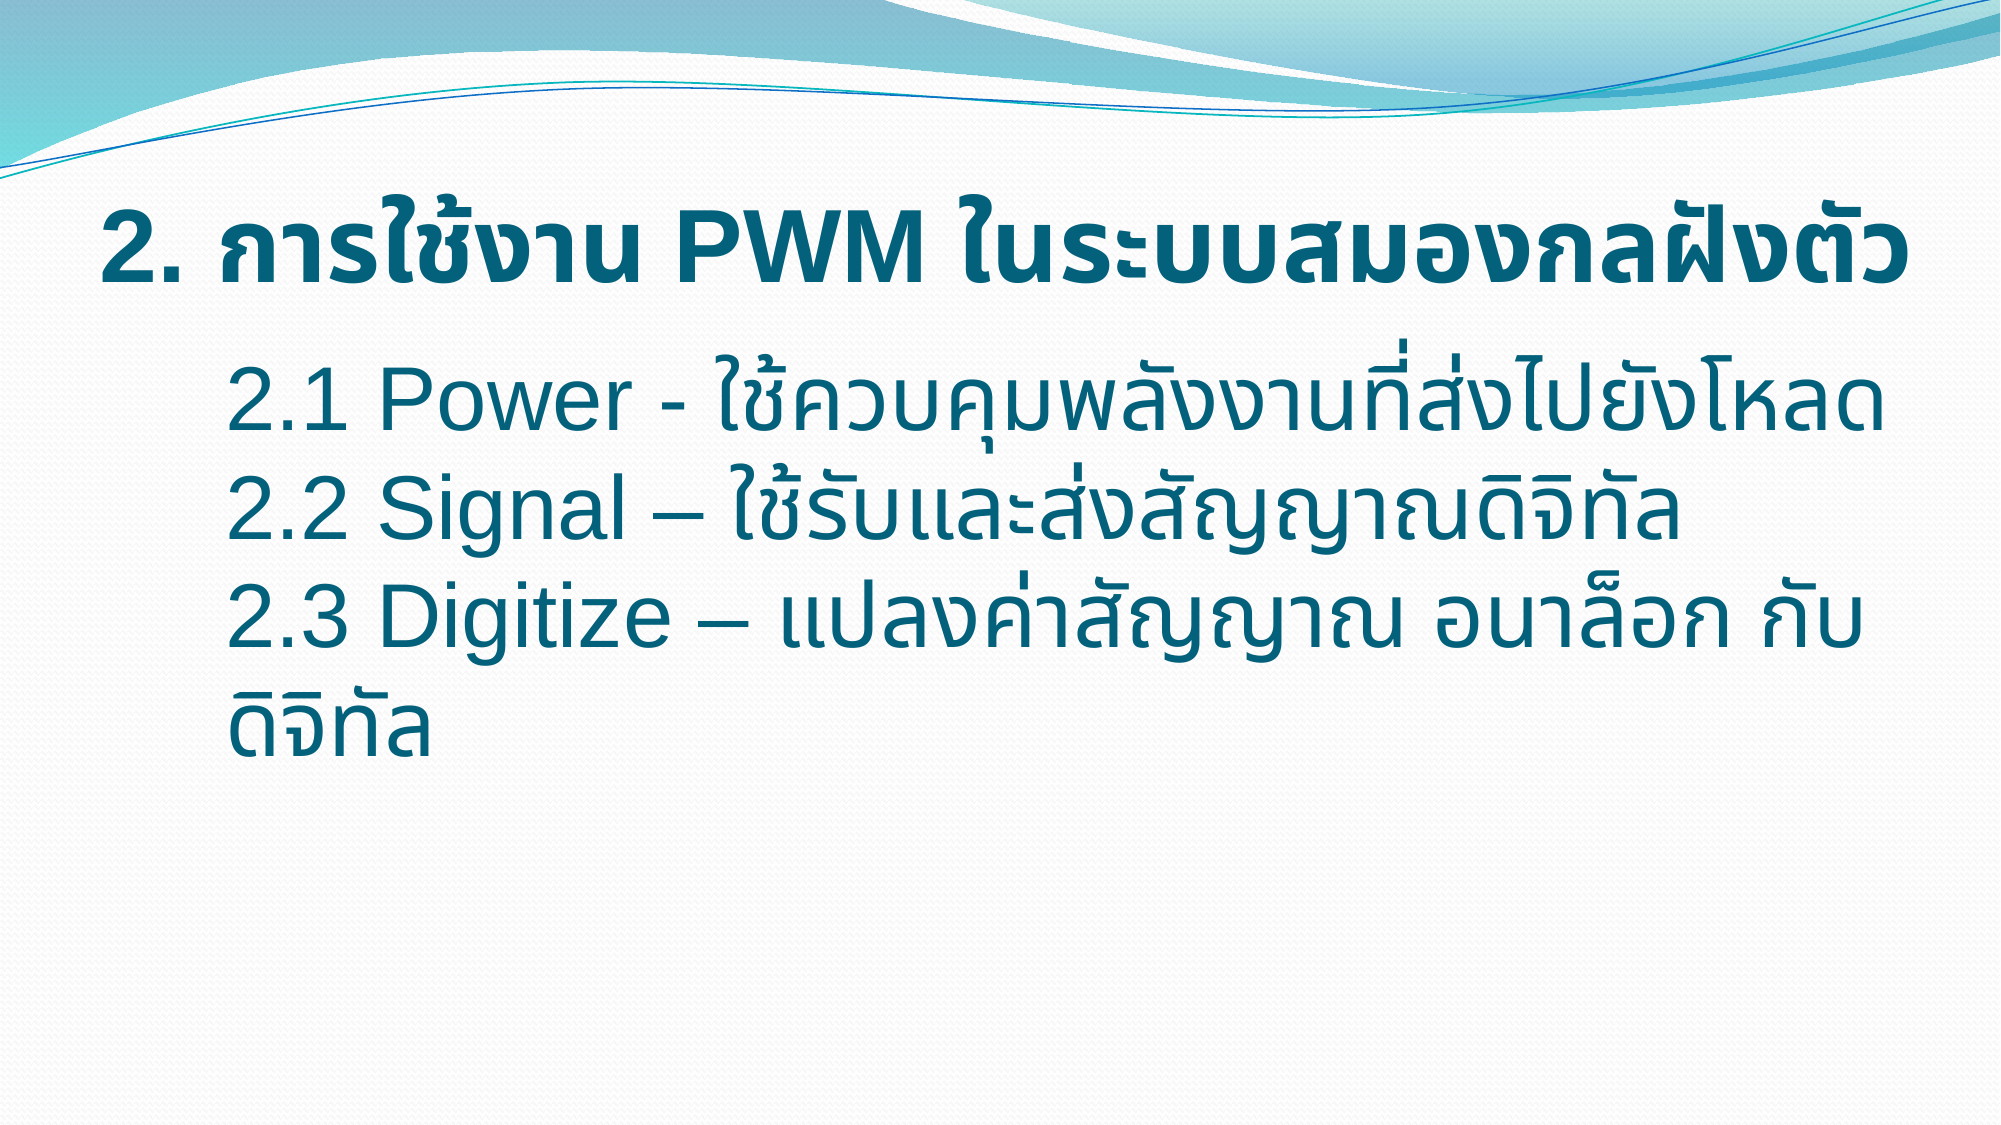

# 2. การใช้งาน PWM ในระบบสมองกลฝังตัว
2.1 Power - ใช้ควบคุมพลังงานที่ส่งไปยังโหลด
2.2 Signal – ใช้รับและส่งสัญญาณดิจิทัล
2.3 Digitize – แปลงค่าสัญญาณ อนาล็อก กับ ดิจิทัล